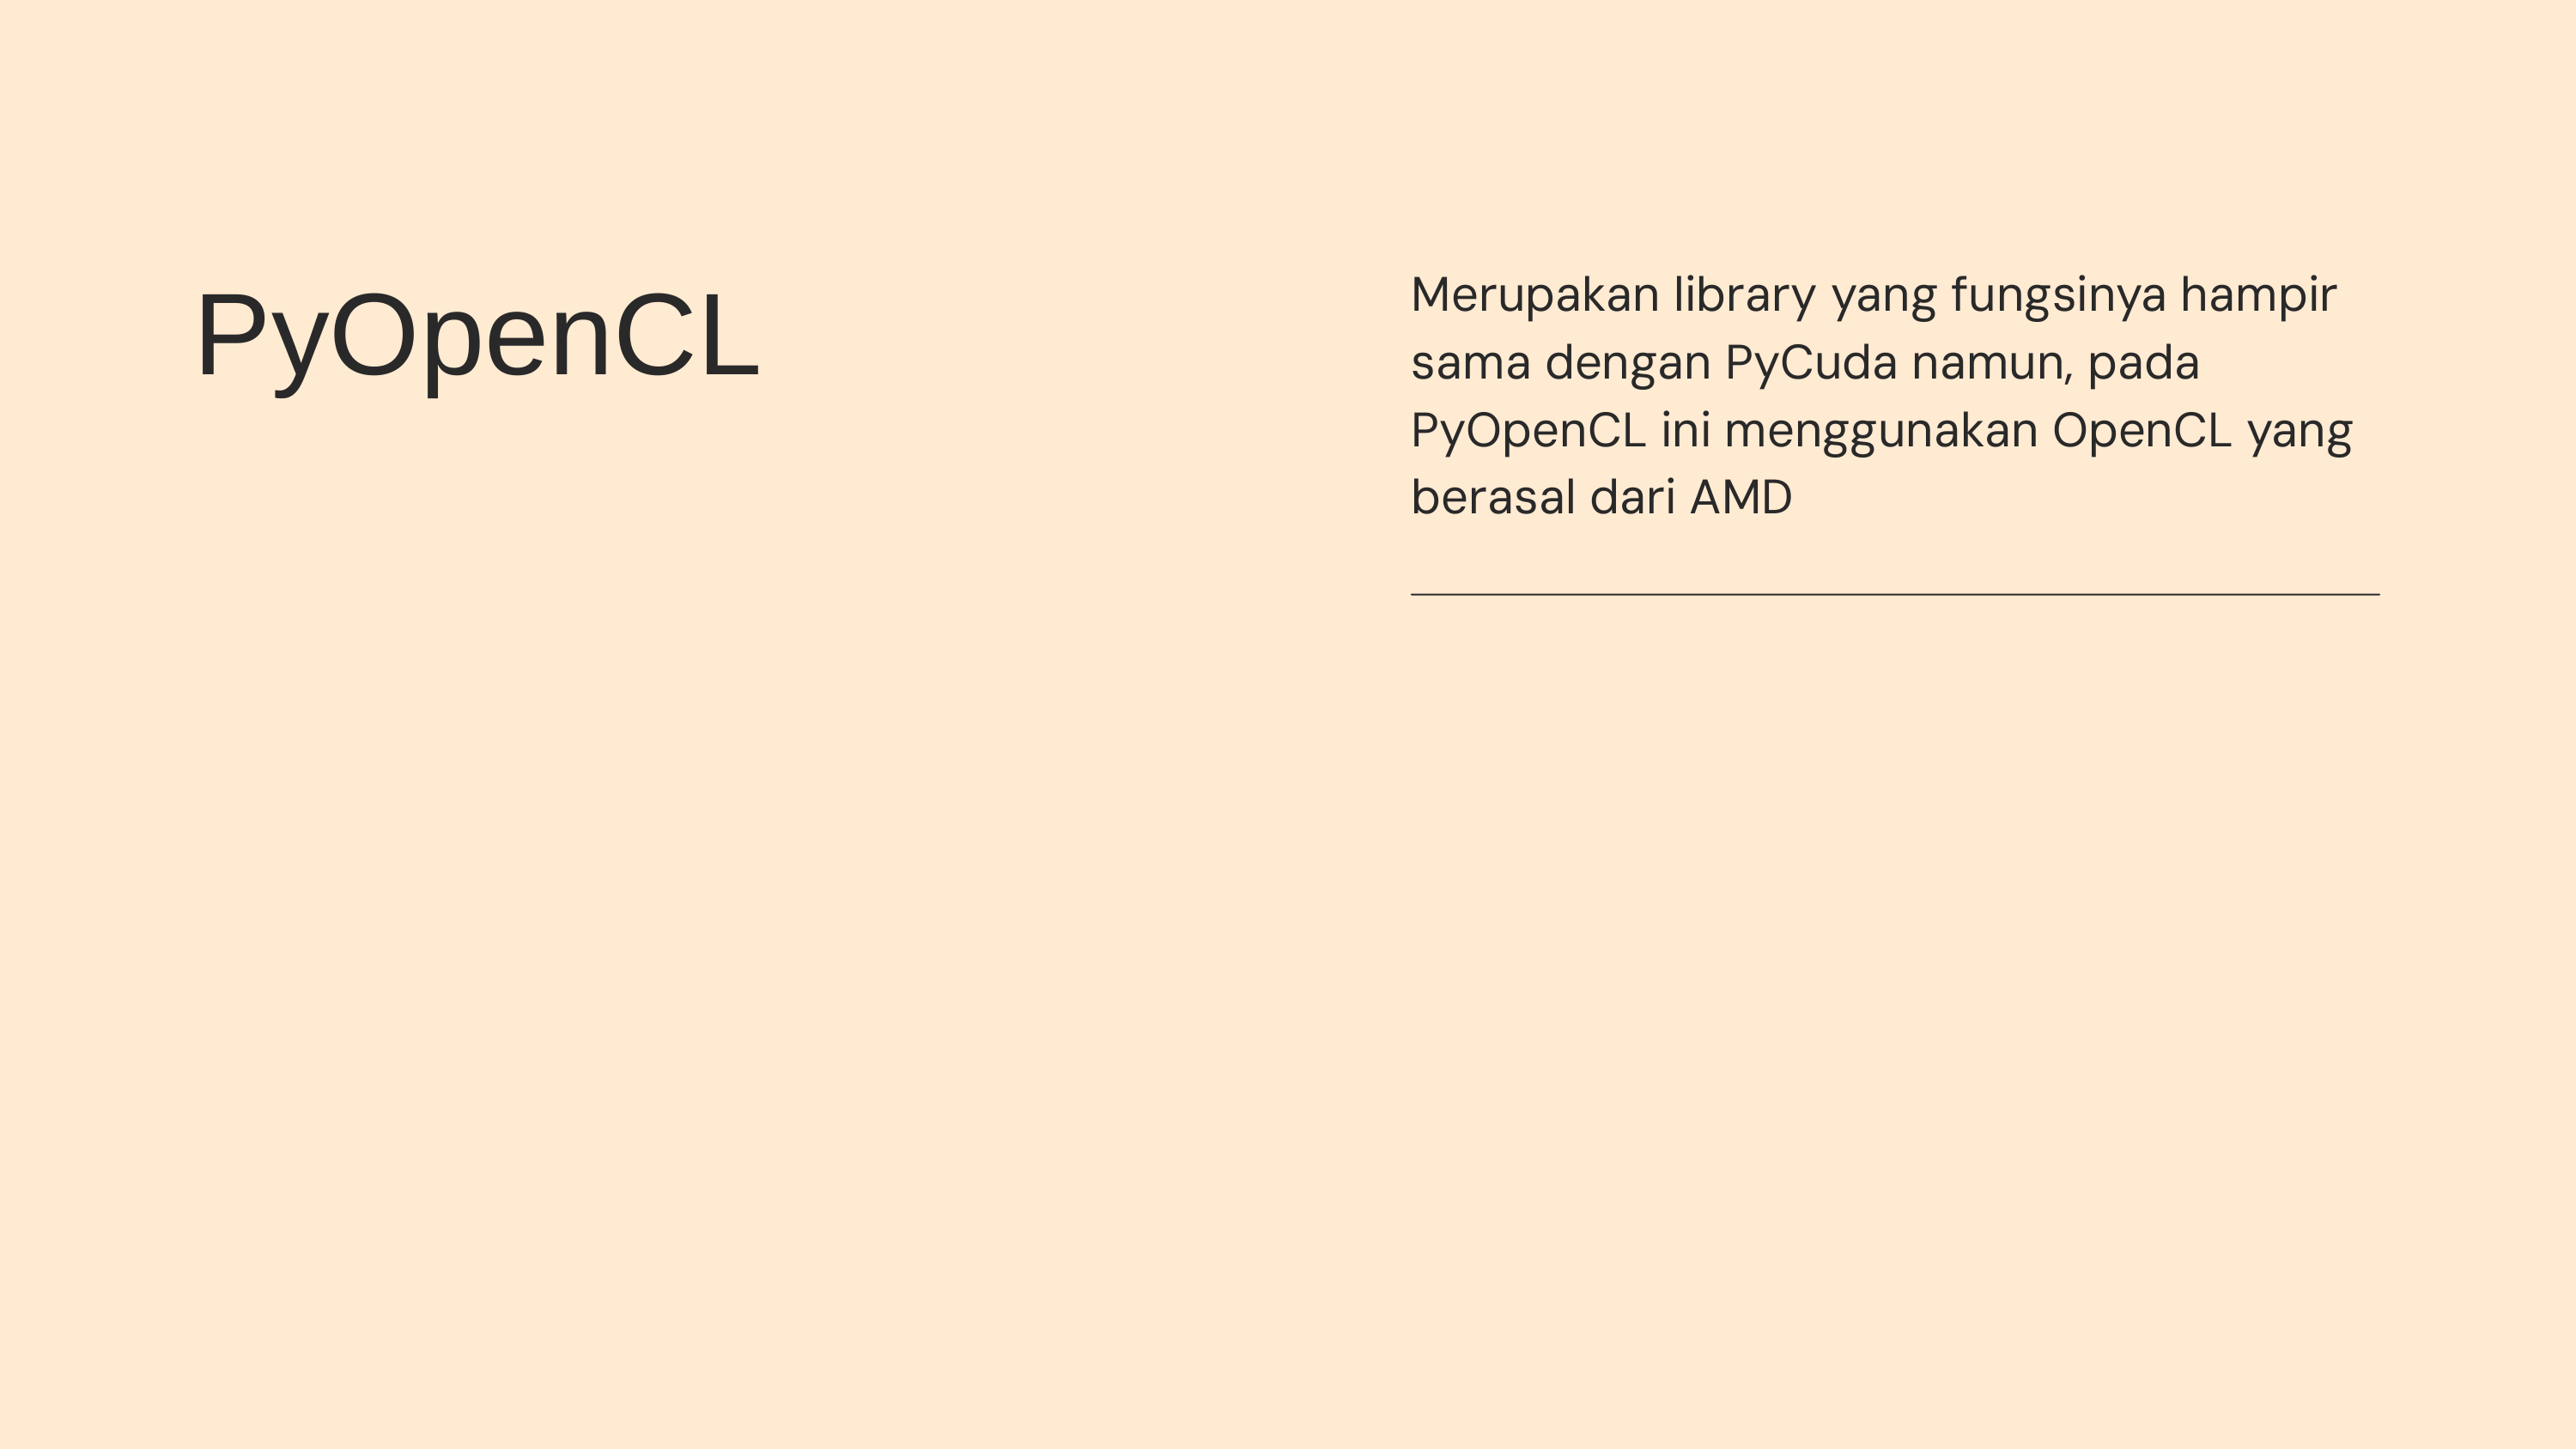

PyOpenCL
Merupakan library yang fungsinya hampir sama dengan PyCuda namun, pada PyOpenCL ini menggunakan OpenCL yang berasal dari AMD